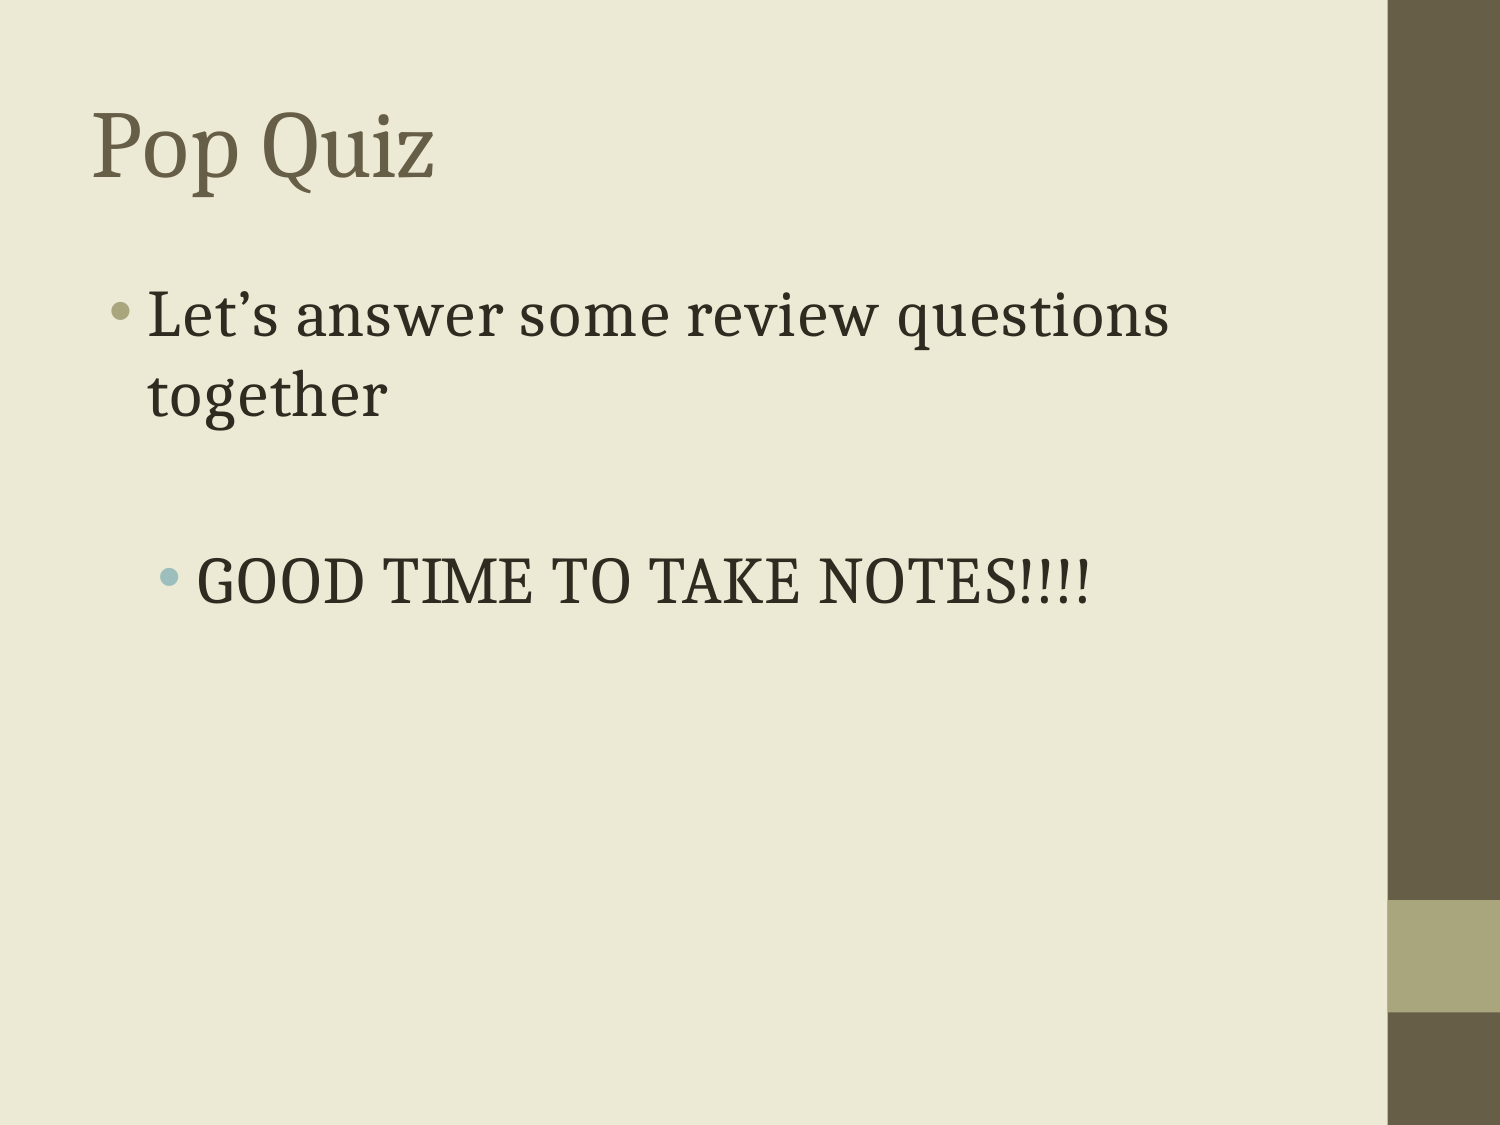

# Pop Quiz
Let’s answer some review questions together

GOOD TIME TO TAKE NOTES!!!!